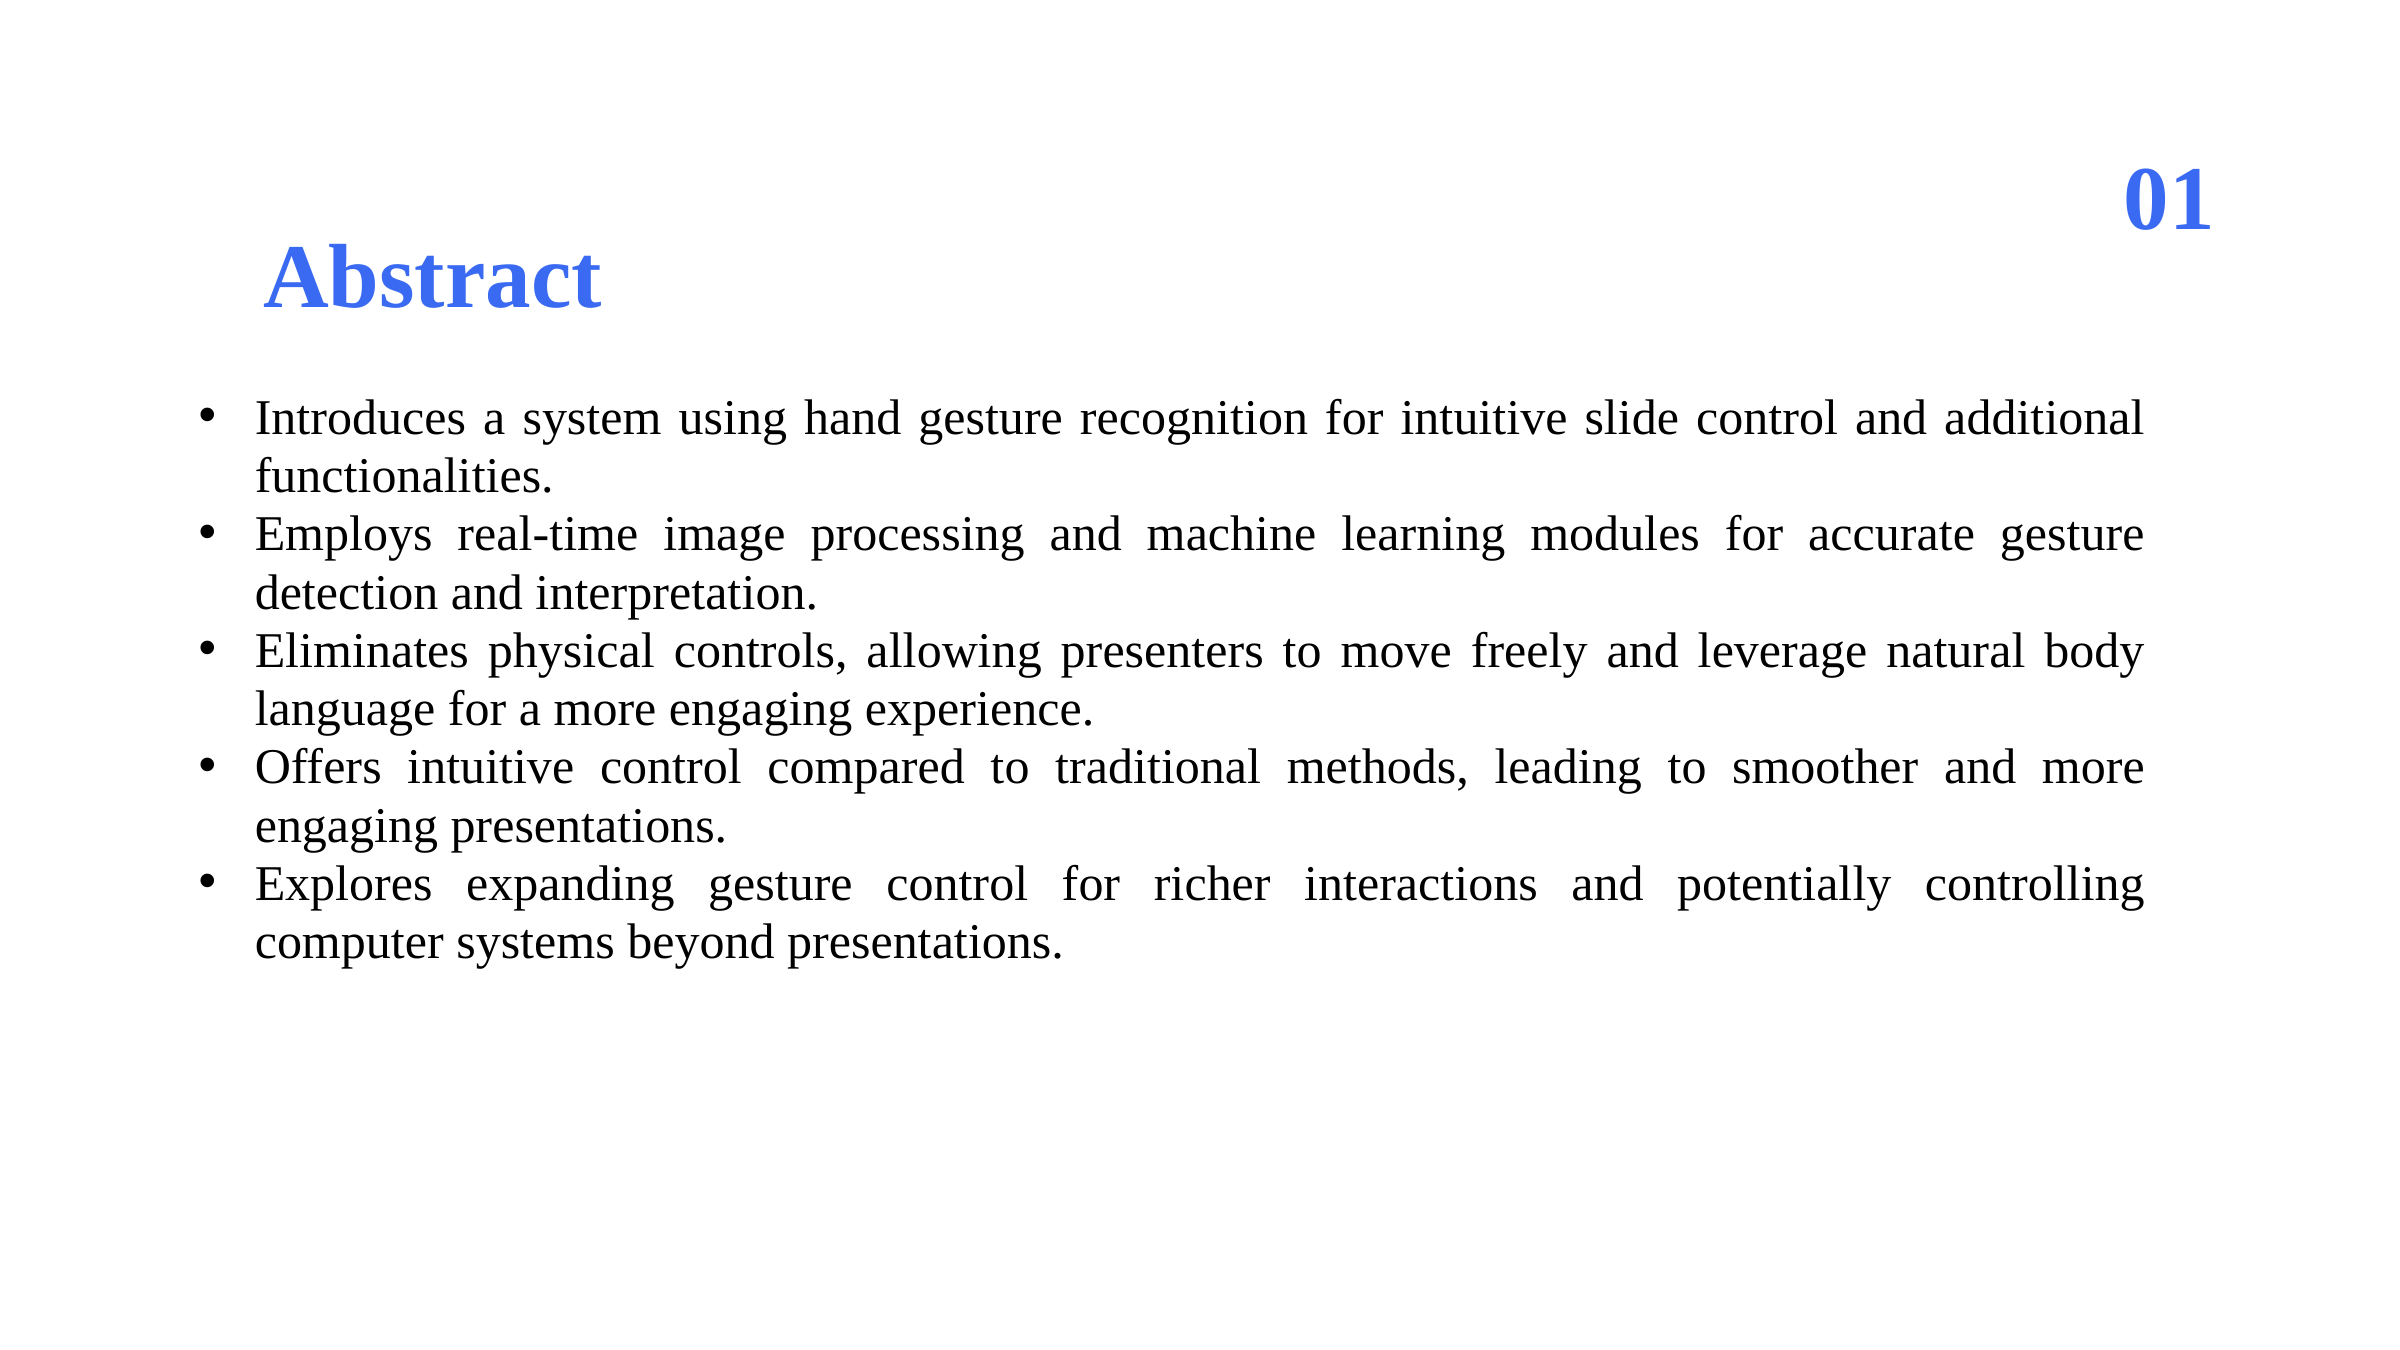

01
Abstract
Introduces a system using hand gesture recognition for intuitive slide control and additional functionalities.
Employs real-time image processing and machine learning modules for accurate gesture detection and interpretation.
Eliminates physical controls, allowing presenters to move freely and leverage natural body language for a more engaging experience.
Offers intuitive control compared to traditional methods, leading to smoother and more engaging presentations.
Explores expanding gesture control for richer interactions and potentially controlling computer systems beyond presentations.